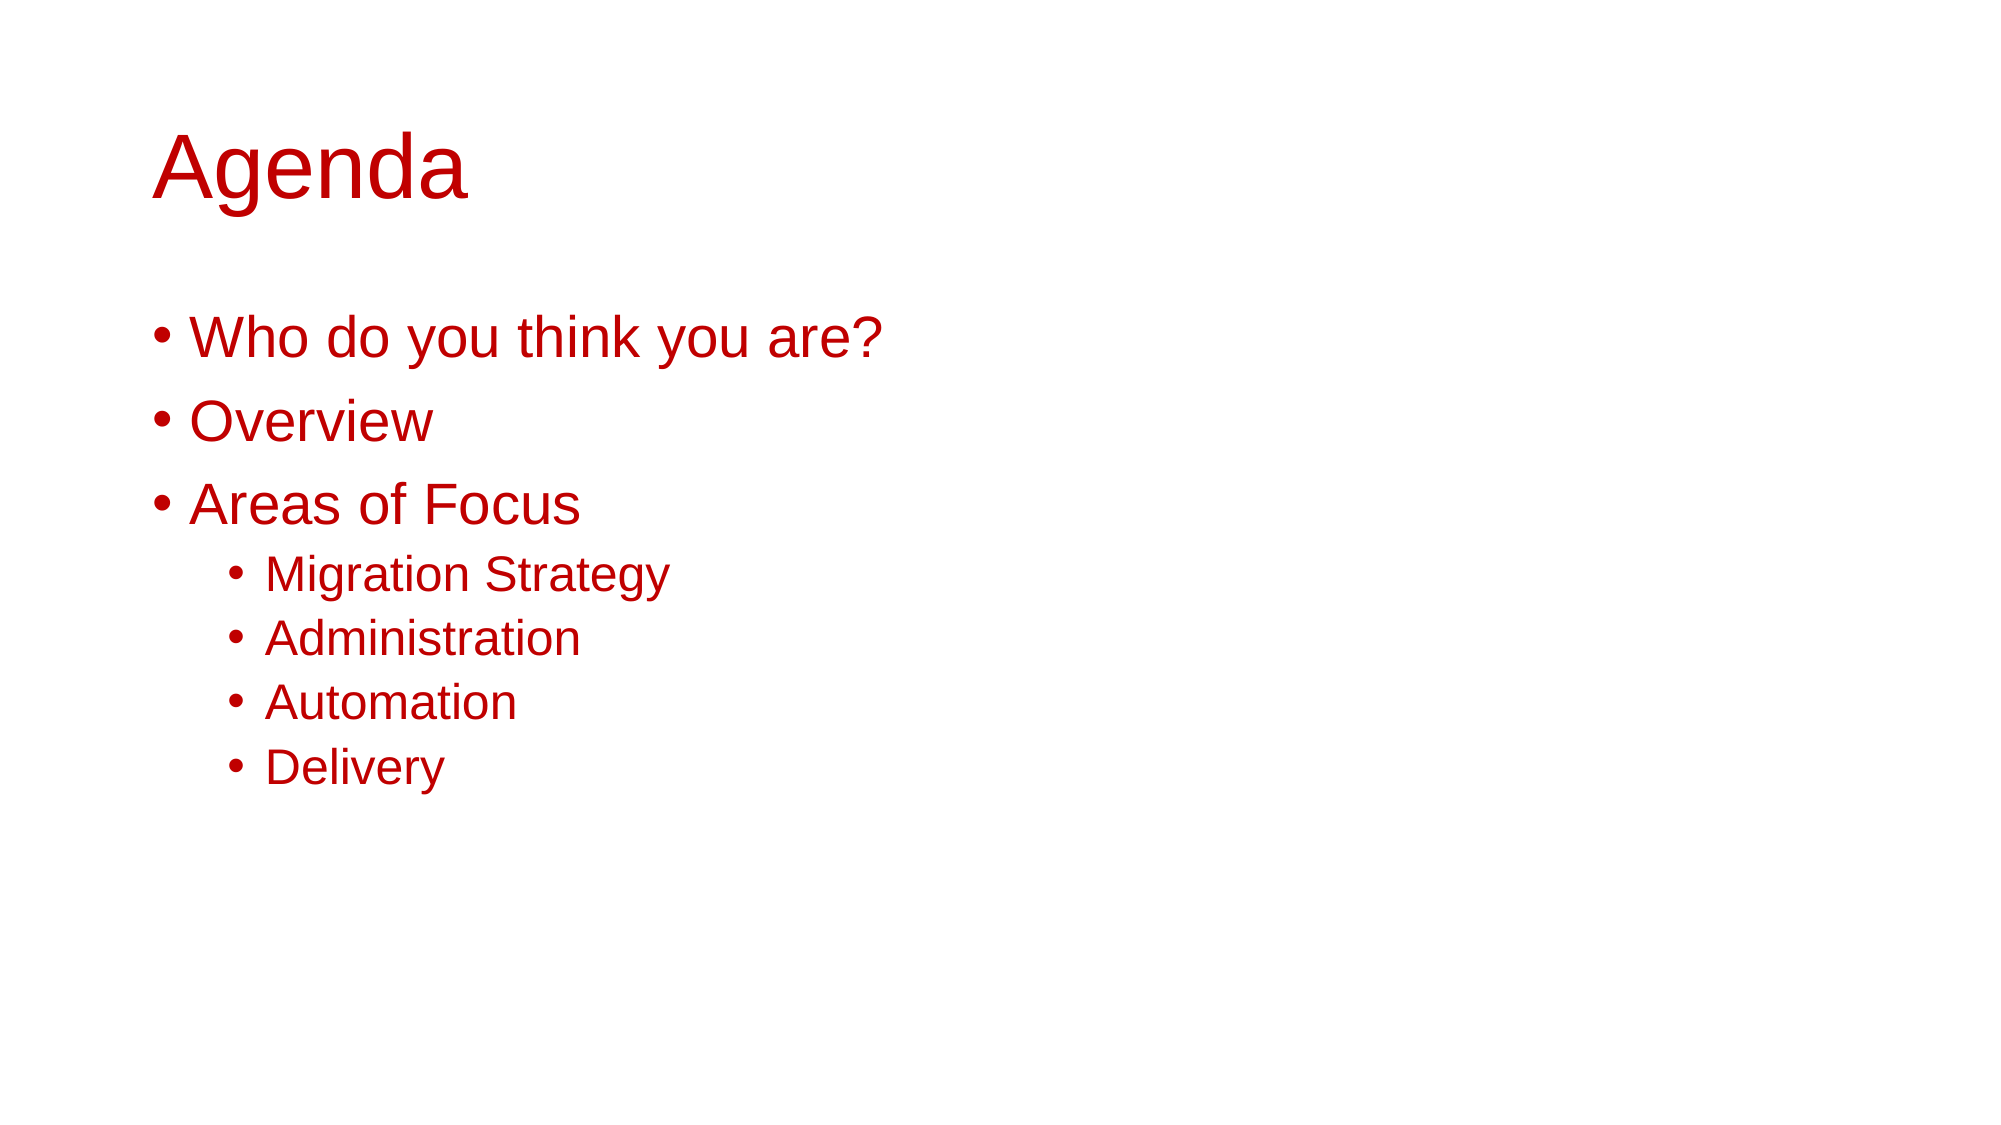

# Agenda
Who do you think you are?
Overview
Areas of Focus
Migration Strategy
Administration
Automation
Delivery